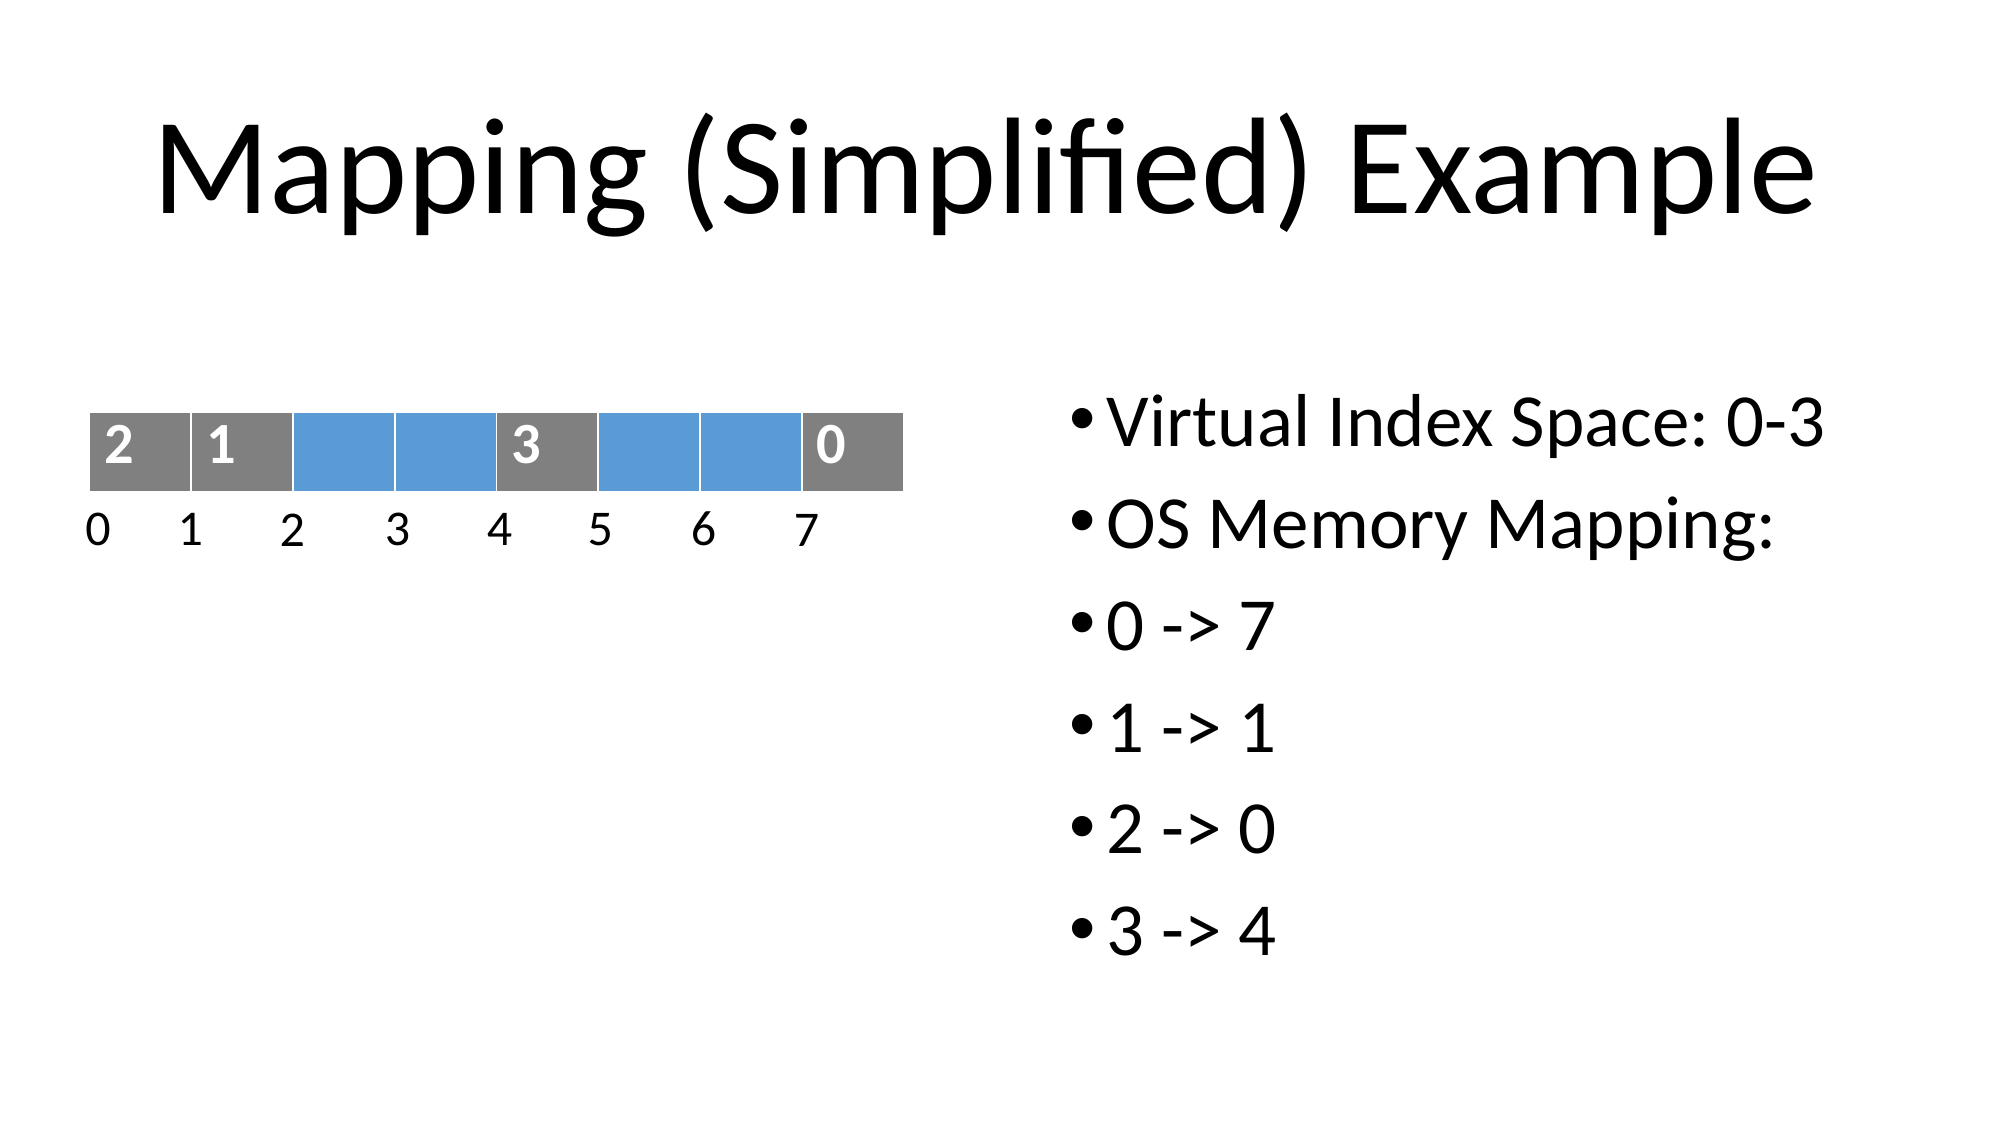

# Mapping (Simplified) Example
Virtual Index Space: 0-3
OS Memory Mapping:
0 -> 7
1 -> 1
2 -> 0
3 -> 4

| 2 | 1 |  |  | 3 |  |  | 0 |
| --- | --- | --- | --- | --- | --- | --- | --- |
6
5
4
3
1
0
2
7